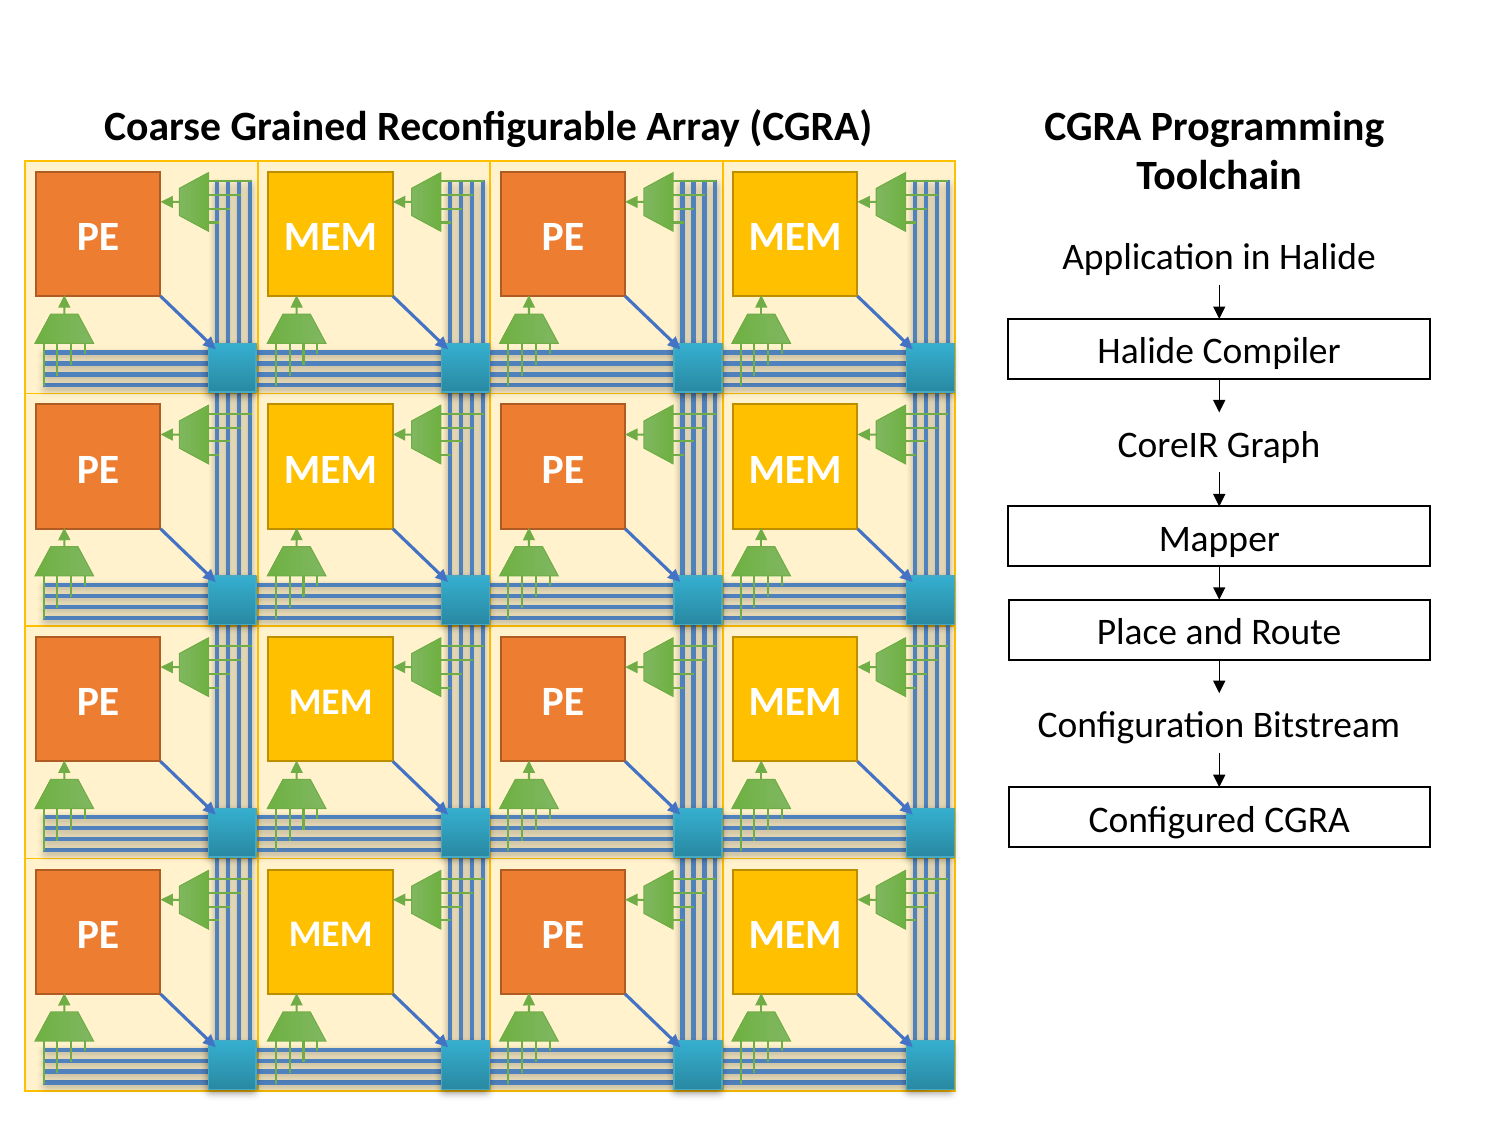

Coarse Grained Reconfigurable Array (CGRA)
CGRA Programming
Toolchain
|  |  |  |  |
| --- | --- | --- | --- |
|  |  |  |  |
|  |  |  |  |
|  |  |  |  |
PE
MEM
PE
MEM

Application in Halide
Halide Compiler
CoreIR Graph
Mapper
Place and Route
Configuration Bitstream
Configured CGRA

PE
MEM
PE
MEM

PE
MEM
PE
MEM

PE
MEM
PE
MEM